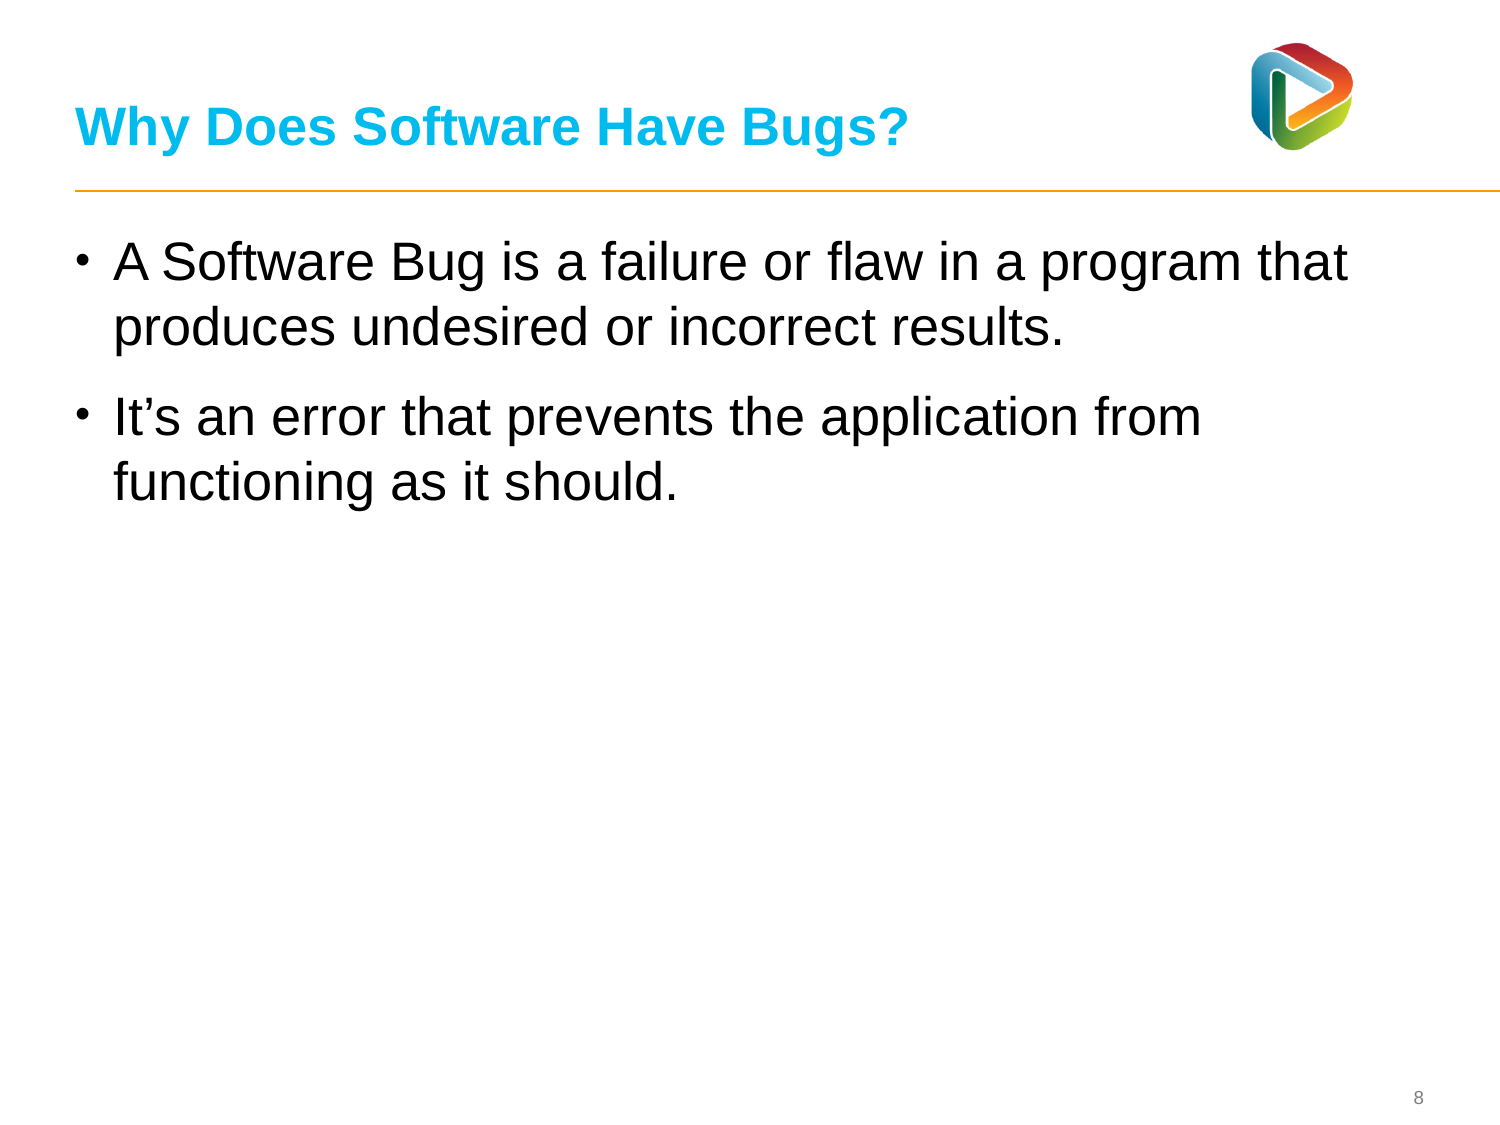

# Why Does Software Have Bugs?
A Software Bug is a failure or flaw in a program that produces undesired or incorrect results.
It’s an error that prevents the application from functioning as it should.